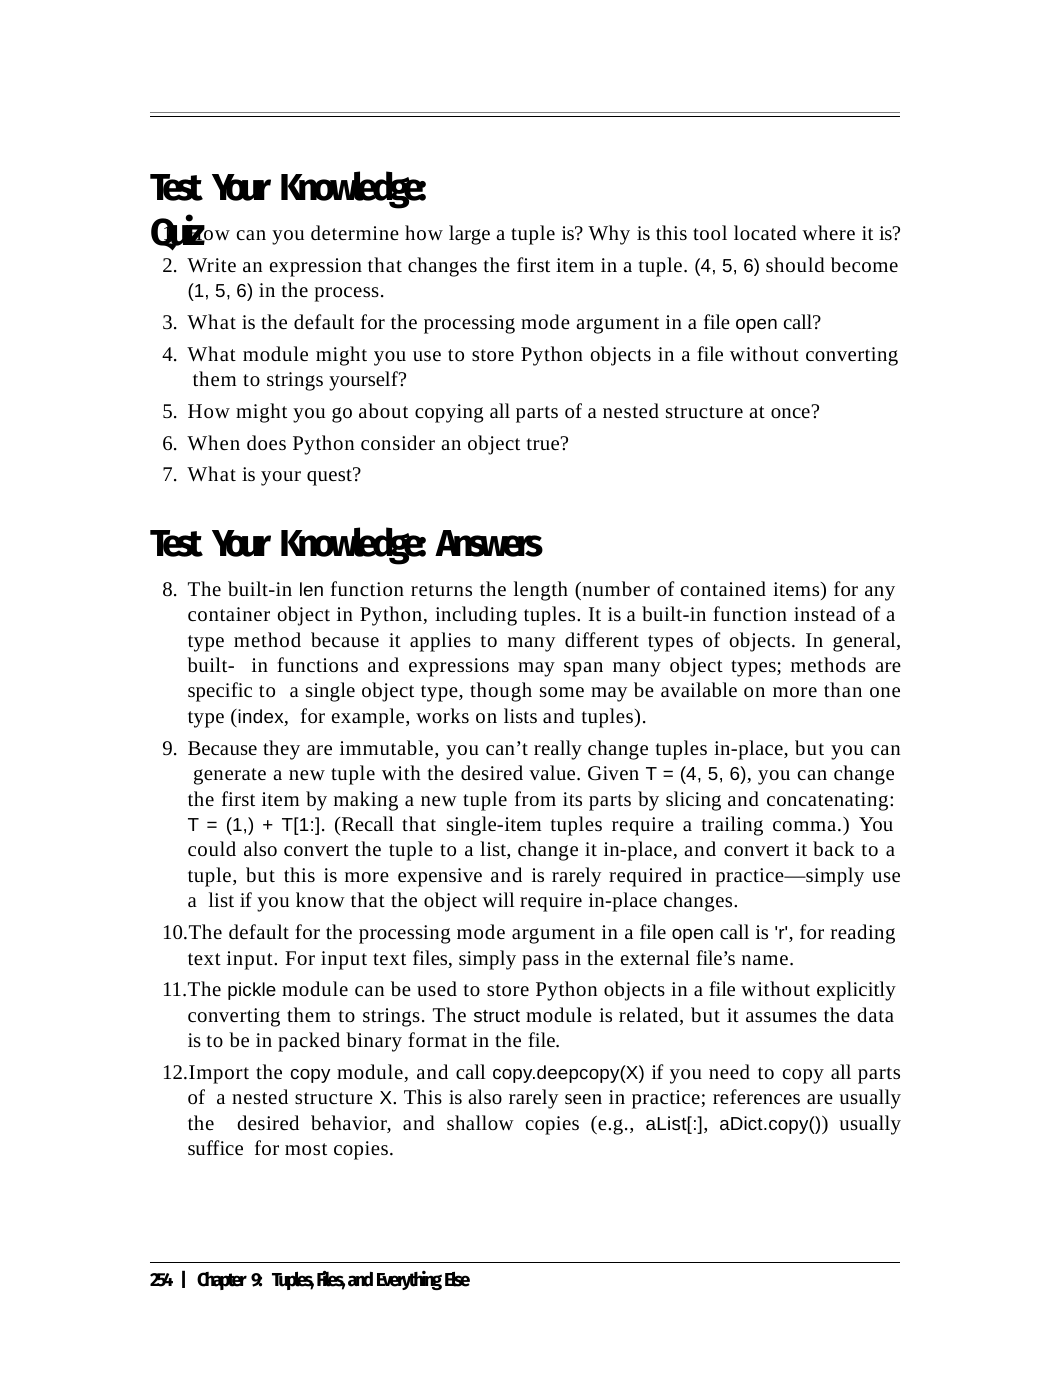

# Test Your Knowledge: Quiz
How can you determine how large a tuple is? Why is this tool located where it is?
Write an expression that changes the first item in a tuple. (4, 5, 6) should become
(1, 5, 6) in the process.
What is the default for the processing mode argument in a file open call?
What module might you use to store Python objects in a file without converting  them to strings yourself?
How might you go about copying all parts of a nested structure at once?
When does Python consider an object true?
What is your quest?

Test Your Knowledge: Answers
The built-in len function returns the length (number of contained items) for any  container object in Python, including tuples. It is a built-in function instead of a  type method because it applies to many different types of objects. In general, built-  in functions and expressions may span many object types; methods are specific to  a single object type, though some may be available on more than one type (index,  for example, works on lists and tuples).
Because they are immutable, you can’t really change tuples in-place, but you can  generate a new tuple with the desired value. Given T = (4, 5, 6), you can change  the first item by making a new tuple from its parts by slicing and concatenating:  T = (1,) + T[1:]. (Recall that single-item tuples require a trailing comma.) You  could also convert the tuple to a list, change it in-place, and convert it back to a  tuple, but this is more expensive and is rarely required in practice—simply use a  list if you know that the object will require in-place changes.
The default for the processing mode argument in a file open call is 'r', for reading  text input. For input text files, simply pass in the external file’s name.
The pickle module can be used to store Python objects in a file without explicitly  converting them to strings. The struct module is related, but it assumes the data  is to be in packed binary format in the file.
Import the copy module, and call copy.deepcopy(X) if you need to copy all parts of  a nested structure X. This is also rarely seen in practice; references are usually the  desired behavior, and shallow copies (e.g., aList[:], aDict.copy()) usually suffice  for most copies.

254  |  Chapter 9:  Tuples, Files, and Everything Else